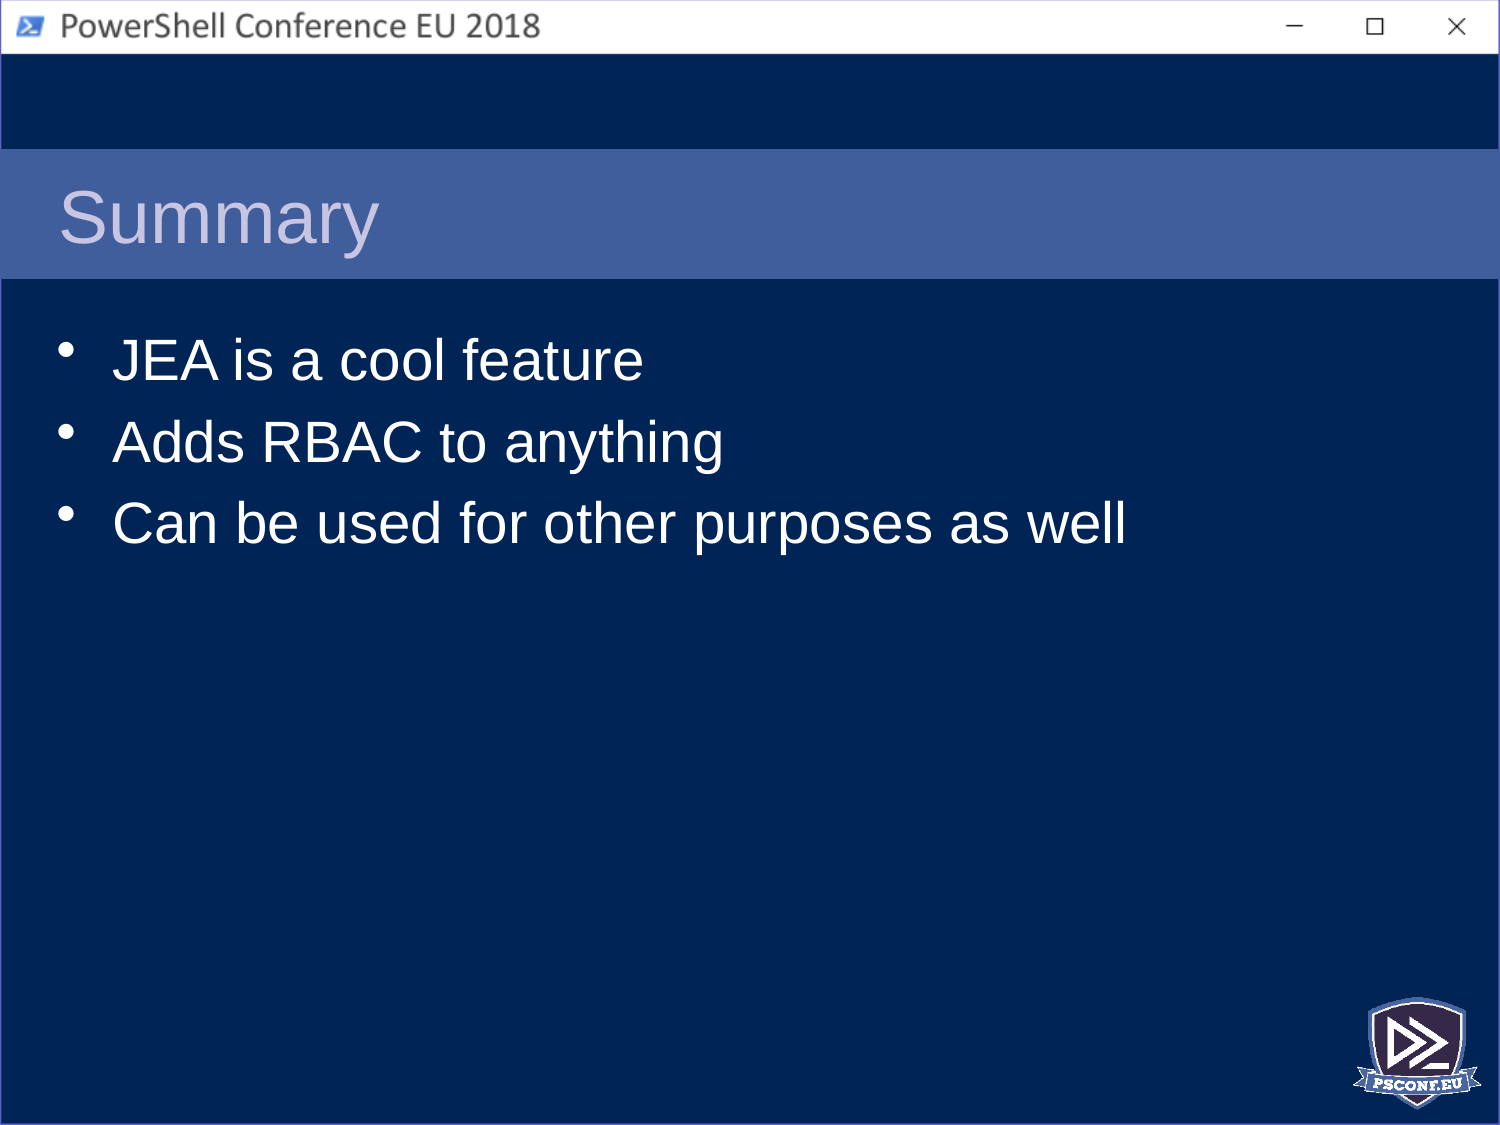

# Summary
JEA is a cool feature
Adds RBAC to anything
Can be used for other purposes as well